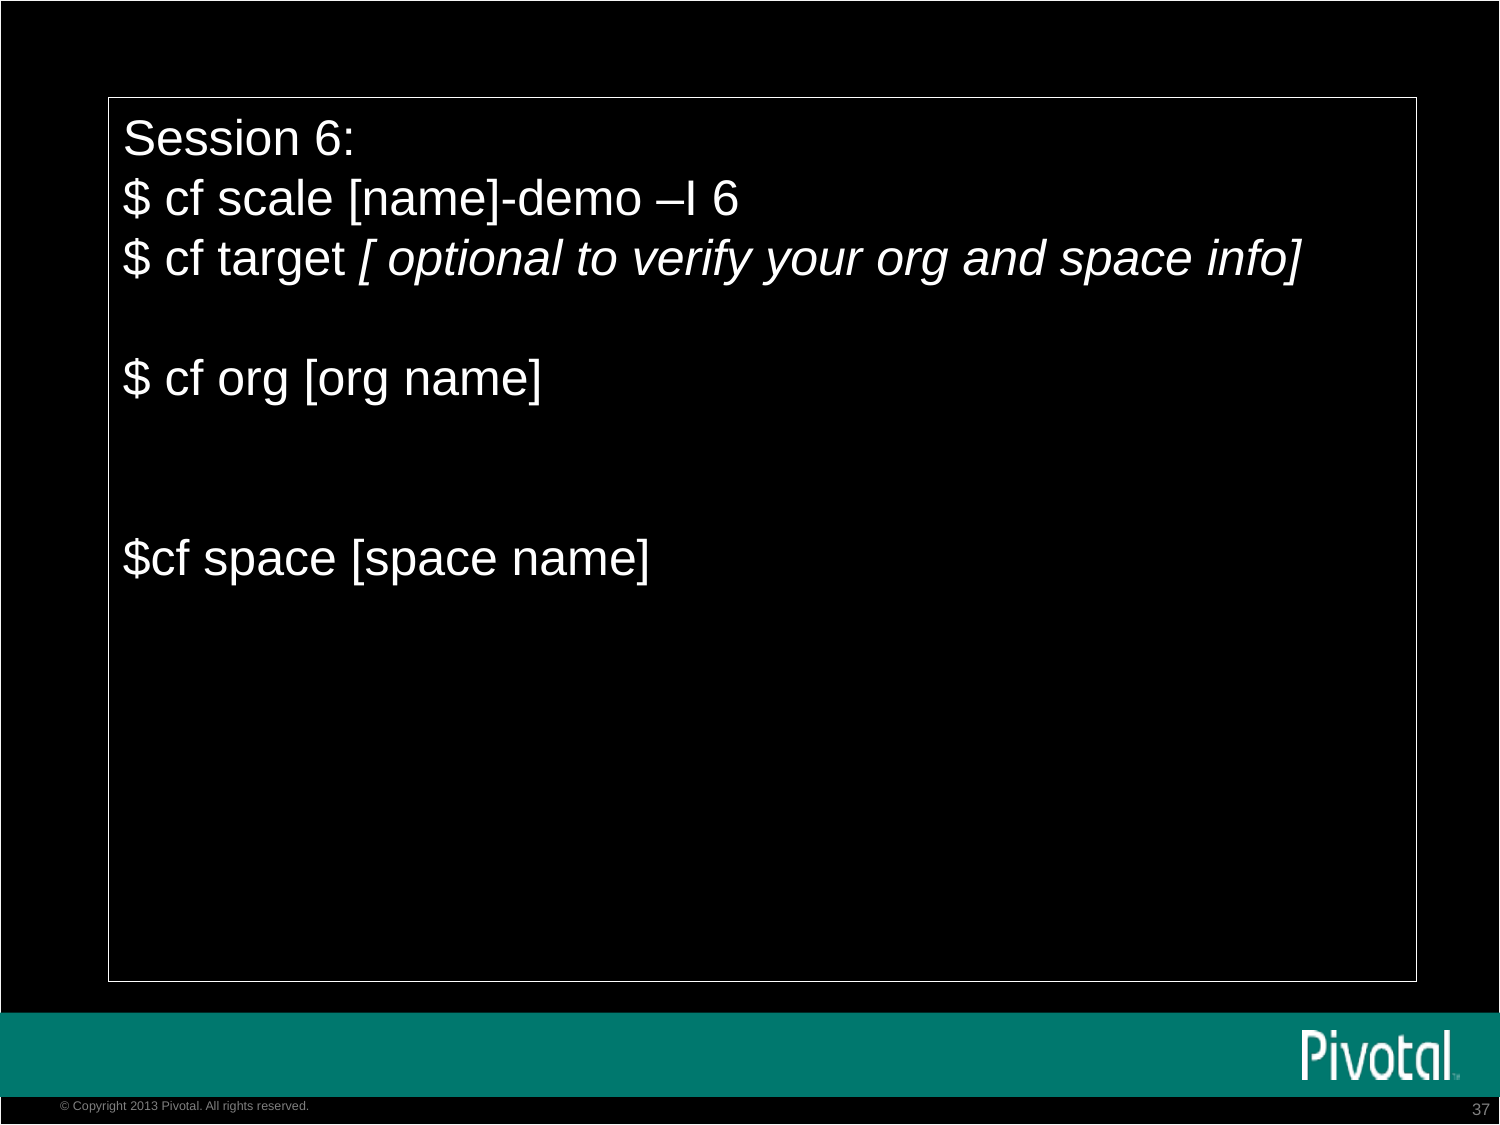

Session 6:
$ cf scale [name]-demo –I 6
$ cf target [ optional to verify your org and space info]

$ cf org [org name]

$cf space [space name]